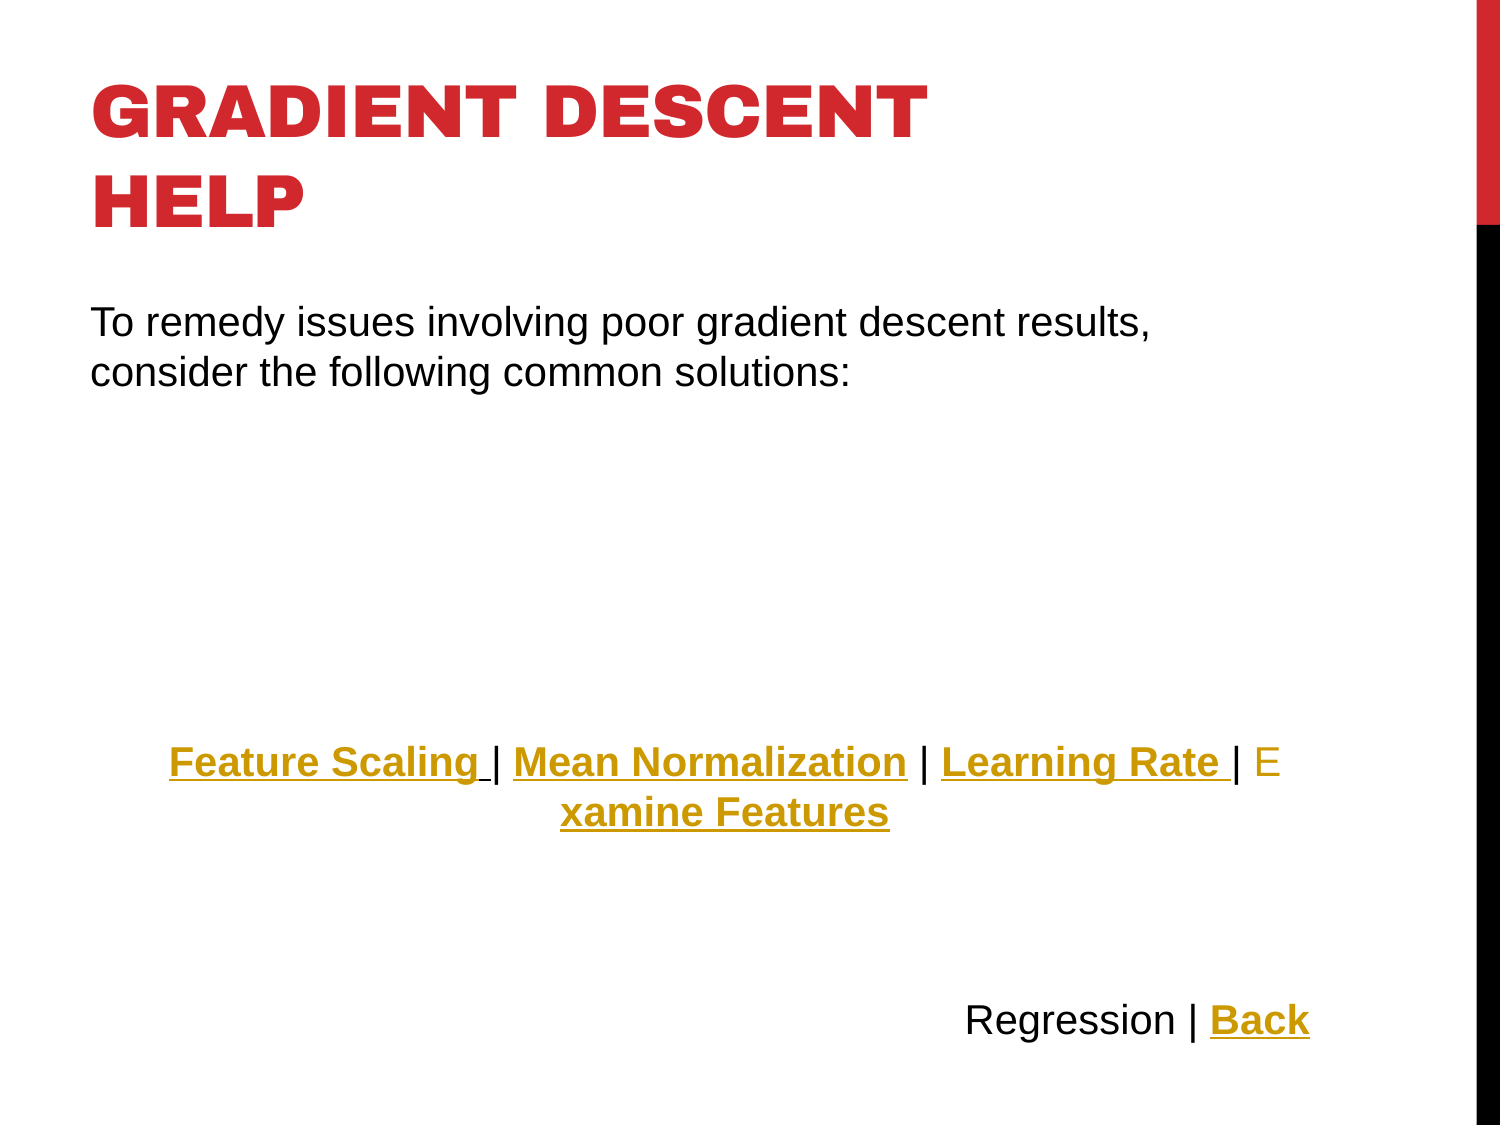

# Gradient Descent Help
To remedy issues involving poor gradient descent results, consider the following common solutions:
Feature Scaling | Mean Normalization | Learning Rate | Examine Features
Regression | Back